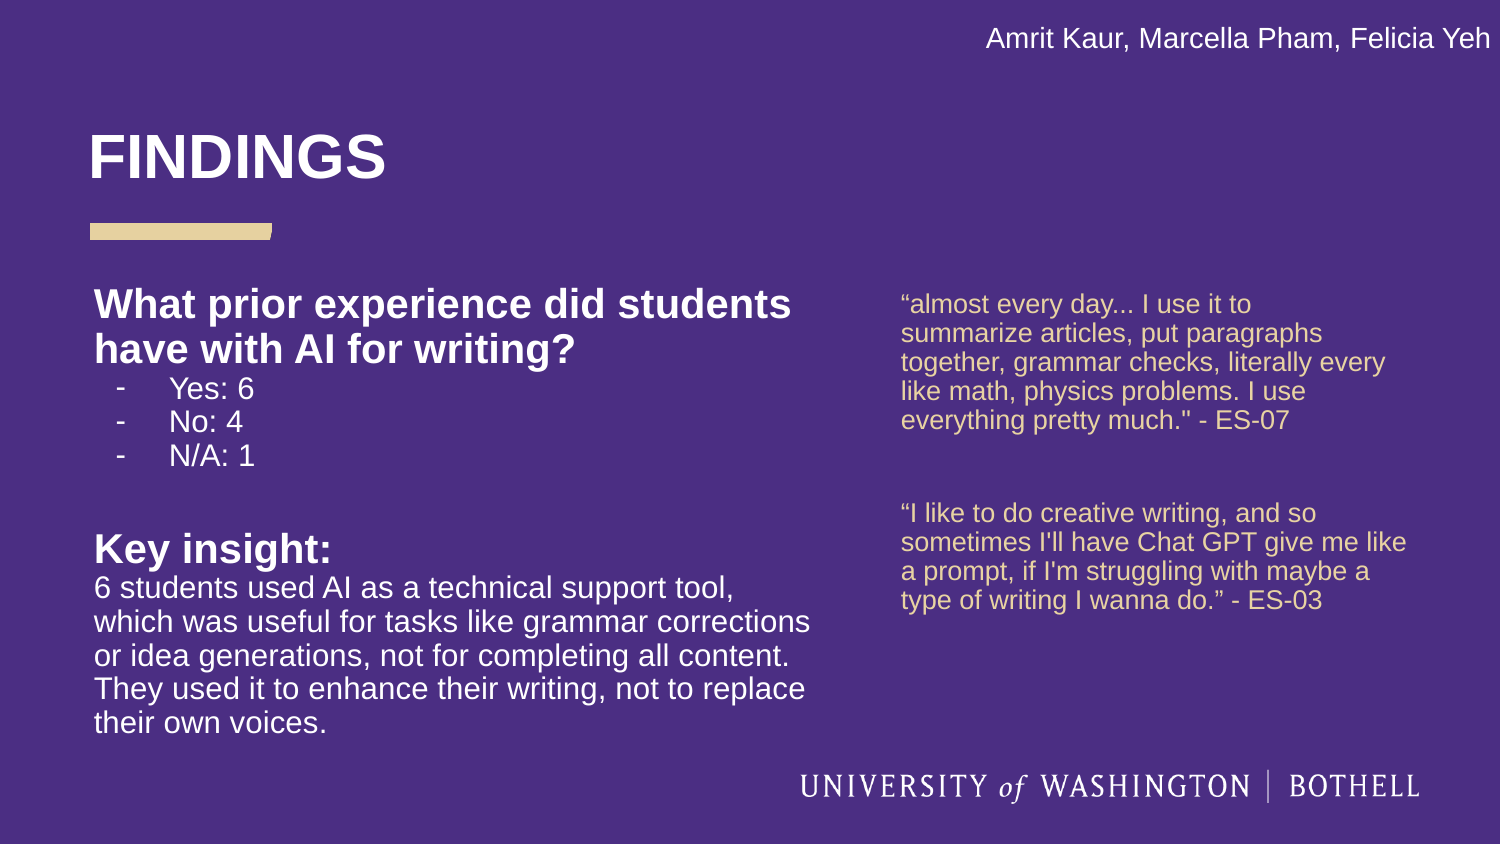

Amrit Kaur, Marcella Pham, Felicia Yeh
# FINDINGS
What prior experience did students have with AI for writing?
Yes: 6
No: 4
N/A: 1

Key insight:
6 students used AI as a technical support tool, which was useful for tasks like grammar corrections or idea generations, not for completing all content. They used it to enhance their writing, not to replace their own voices.

“almost every day... I use it to summarize articles, put paragraphs together, grammar checks, literally every like math, physics problems. I use everything pretty much." - ES-07

“I like to do creative writing, and so sometimes I'll have Chat GPT give me like a prompt, if I'm struggling with maybe a type of writing I wanna do.” - ES-03